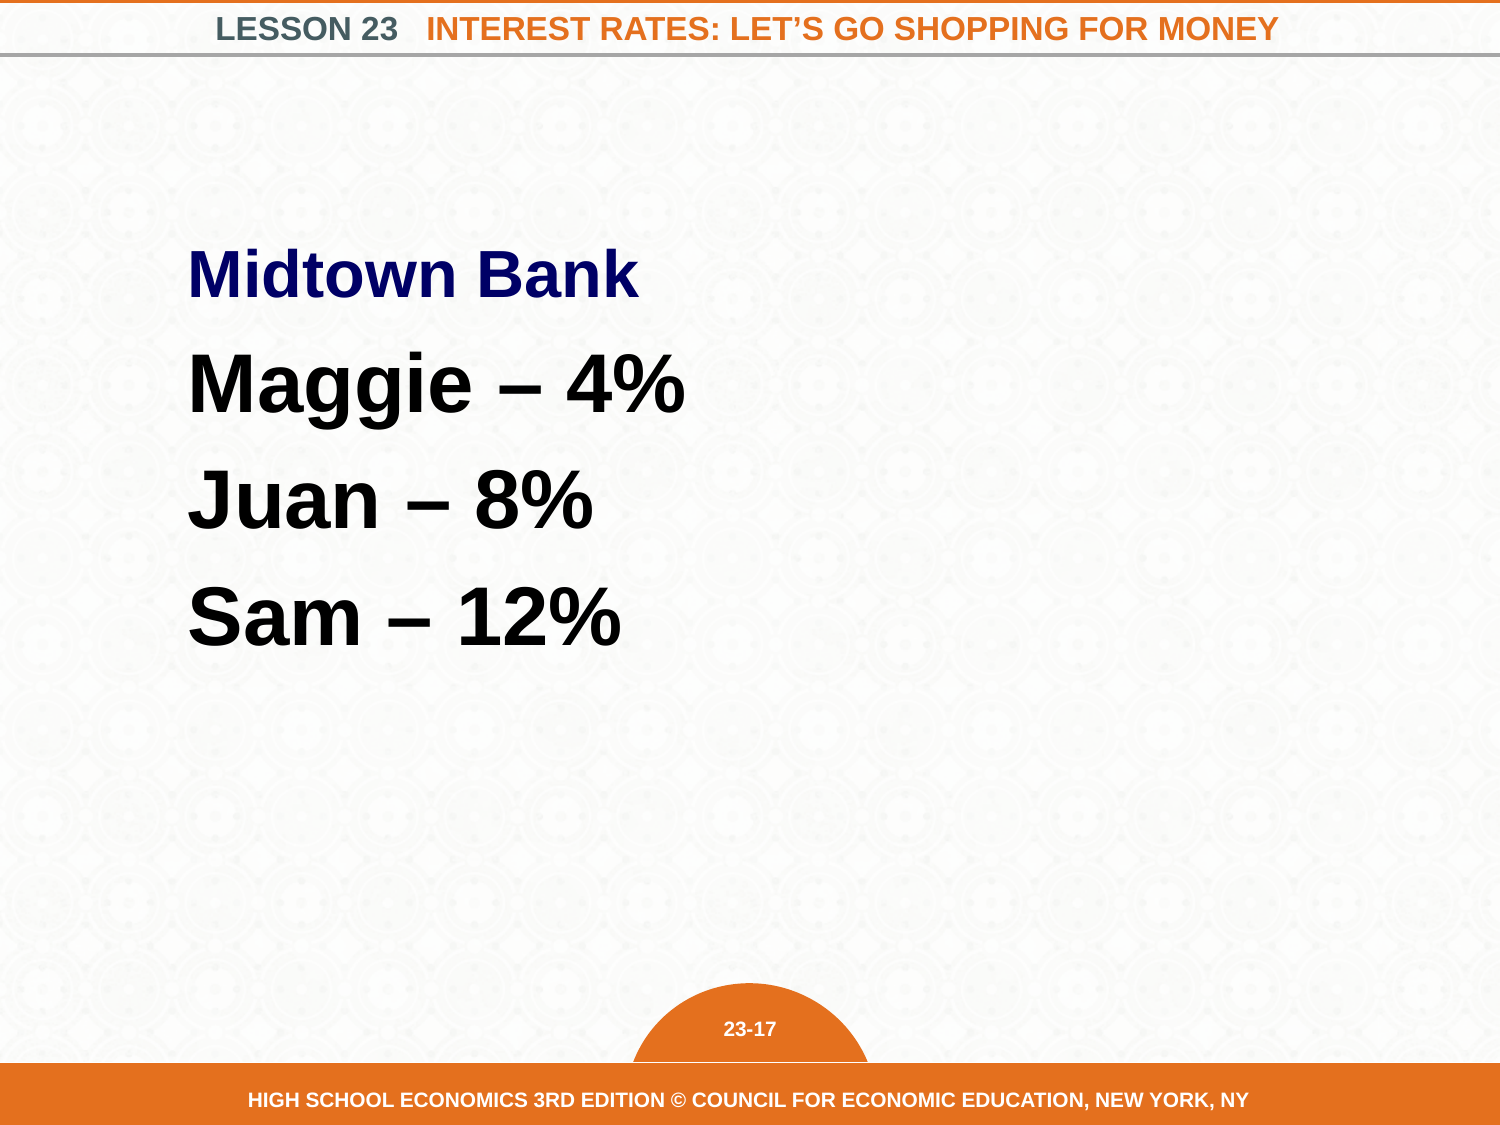

Midtown Bank
Maggie – 4%
Juan – 8%
Sam – 12%